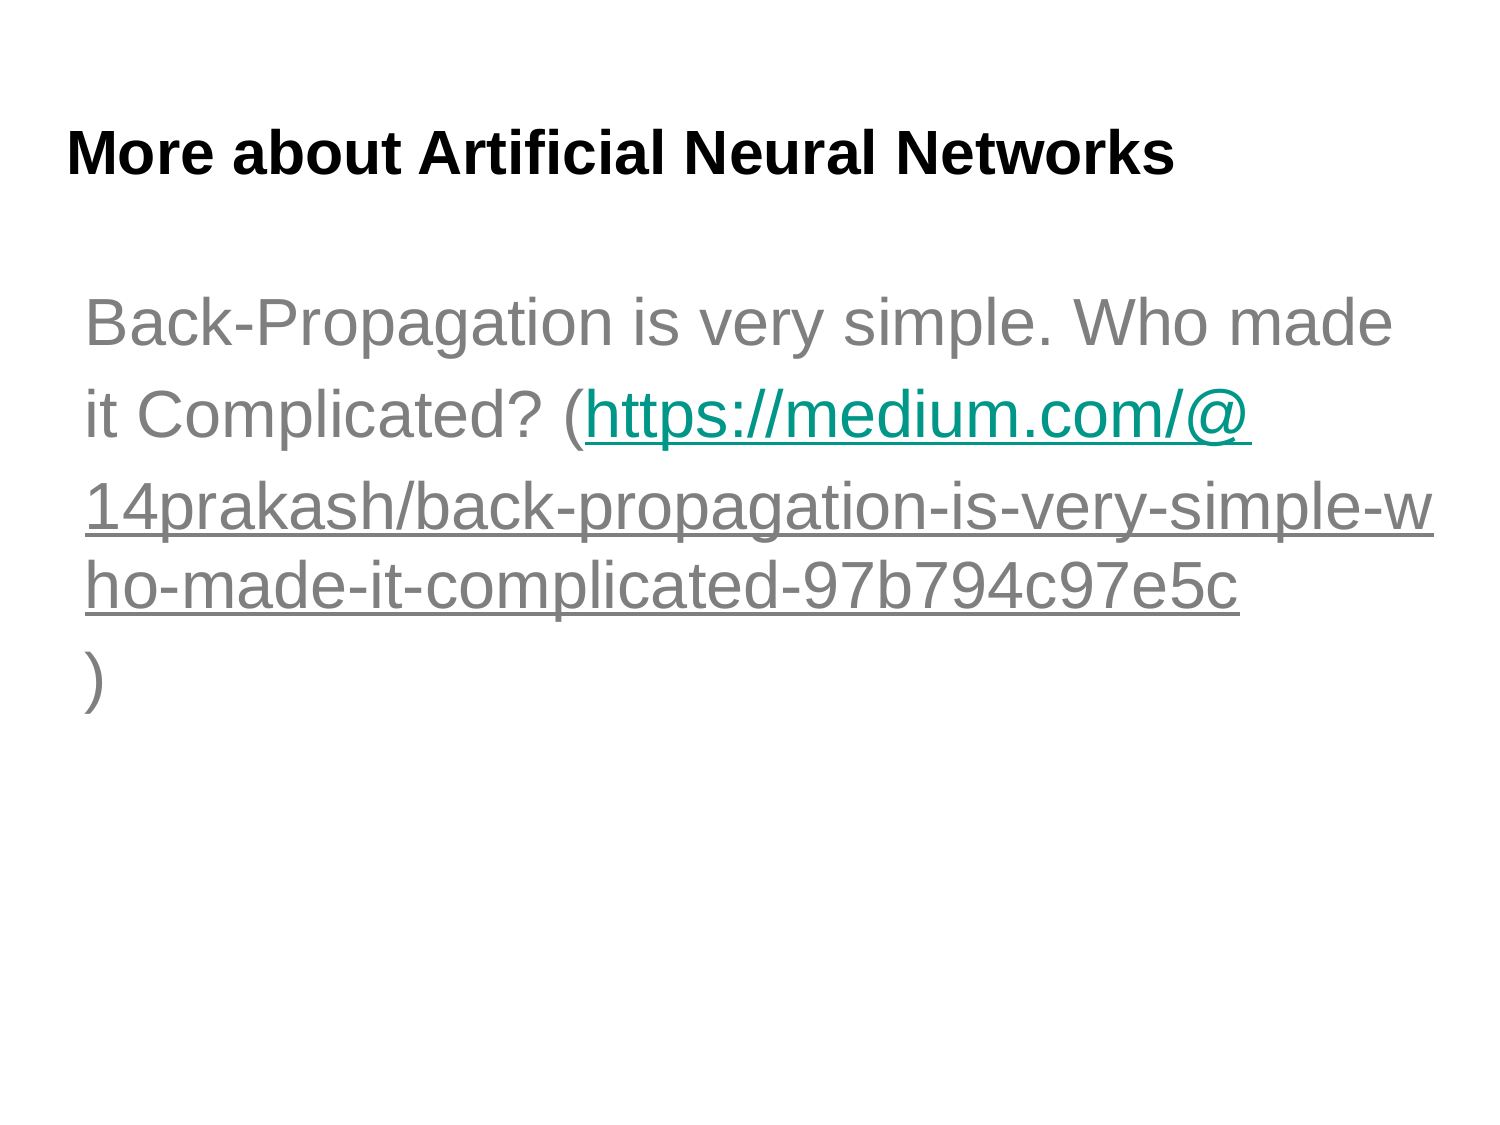

# More about Artificial Neural Networks
Back-Propagation is very simple. Who made it Complicated? (https://medium.com/@14prakash/back-propagation-is-very-simple-who-made-it-complicated-97b794c97e5c)